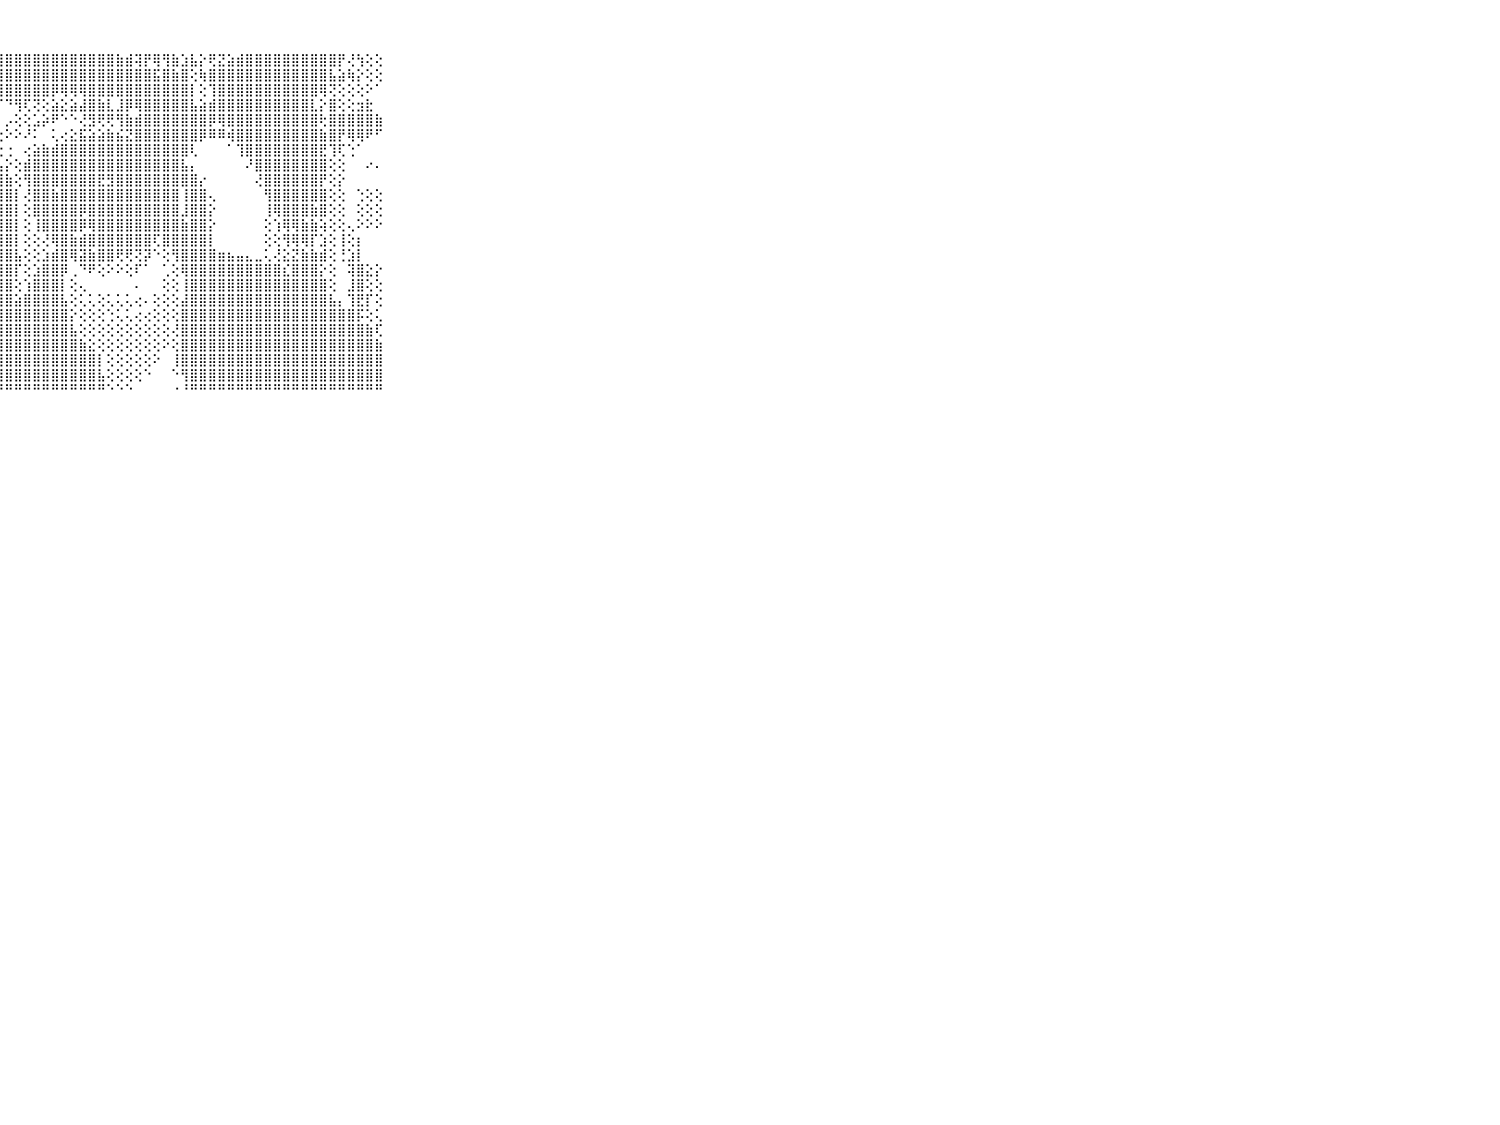

⠀⠀⠀⠀⠀⠀⠀⠀⠀⠀⠀⢜⢵⣝⣝⣞⢷⣽⣽⣿⣿⣿⣿⣿⣿⣿⣿⣿⣿⣿⣿⣿⣿⣿⣿⣿⣿⣿⣿⣿⣷⣾⢽⡟⢿⢻⣷⣱⣧⡕⢟⣝⣵⣾⣿⣿⣿⣿⣿⣿⣿⣿⣿⣿⡟⢜⢳⢕⢕⠀⠀⠀⠀⠀⠀⠀⠀⠀⠀⠀⠀
⠀⠀⠀⠀⠀⠀⠀⠀⠀⠀⠀⢜⣸⡿⢿⣿⣿⣿⣿⣿⣿⣿⣿⣿⣿⣿⣿⣿⣿⣿⣿⣿⣿⣿⣿⣿⣿⣿⣿⣿⣿⣿⣿⣿⣯⣿⣷⣿⢕⢷⣿⣿⣿⣿⣿⣿⣿⣿⣿⣿⣿⣿⣿⣧⣵⢷⡕⢕⢕⠀⠀⠀⠀⠀⠀⠀⠀⠀⠀⠀⠀
⠀⠀⠀⠀⠀⠀⠀⠀⠀⠀⠀⢕⢫⢝⣝⣽⣯⡵⢽⢿⡿⢿⣿⣿⣿⣿⣿⣿⣿⣿⣿⣿⣿⡿⢿⢿⢿⣿⣿⣿⣿⣿⣿⣿⣿⣿⣿⣿⡇⢕⢹⣿⣿⣿⣿⣿⣿⣿⣿⣿⣿⣿⢿⢝⢕⢕⢕⠕⠁⠀⠀⠀⠀⠀⠀⠀⠀⠀⠀⠀⠀
⠀⠀⠀⠀⠀⠀⠀⠀⠀⠀⠀⢕⢵⡼⢼⢮⢹⢏⢝⢝⢜⠙⠁⠁⠁⠁⠁⠈⠙⢻⢏⢝⢕⣵⣕⣵⣼⣿⣷⣇⣸⡿⢿⣿⣿⣿⣿⣿⣧⣵⣾⣿⣿⣿⣿⣿⣿⣿⣿⣿⣿⣇⡕⣿⢕⢕⣲⣗⠀⠀⠀⠀⠀⠀⠀⠀⠀⠀⠀⠀⠀
⠀⠀⠀⠀⠀⠀⠀⠀⠀⠀⠀⢕⢕⢕⢕⢕⢕⢕⢕⠗⢶⣤⣀⢀⠀⠀⠀⠀⡠⢕⢕⣡⡵⠟⠑⠑⢜⣻⢟⢟⢻⣷⣾⣿⣿⣿⣿⣿⣿⣿⡿⢿⣿⣿⣿⣿⣿⣿⣿⣿⣿⣿⢗⣿⣿⣿⣿⣿⣷⠀⠀⠀⠀⠀⠀⠀⠀⠀⠀⠀⠀
⠀⠀⠀⠀⠀⠀⠀⠀⠀⠀⠀⢕⢕⢕⢕⢕⢕⢕⠁⠄⢄⢜⢿⣷⣦⡀⢀⢕⠕⠕⠜⠅⠀⢅⢔⣕⣯⣵⣵⣷⣮⣝⣿⣿⣿⣿⣿⣿⣿⡿⠿⠿⢾⣿⣿⣿⣿⣿⣿⣿⣿⣿⣷⣿⡟⢿⢿⠟⠋⠀⠀⠀⠀⠀⠀⠀⠀⠀⠀⠀⠀
⠀⠀⠀⠀⠀⠀⠀⠀⠀⠀⠀⢕⢕⢕⢕⢕⢕⠁⠀⠀⠀⠀⠀⢹⣿⣿⣧⢕⢐⠀⢔⣵⣷⣾⣿⣿⣿⣿⣿⣿⣿⣿⣿⣿⣿⣿⣿⣿⢇⠀⠀⠀⠁⢹⣿⣿⣿⣿⣿⣿⣿⣿⣟⢹⢏⢑⠁⠀⠀⠀⠀⠀⠀⠀⠀⠀⠀⠀⠀⠀⠀
⠀⠀⠀⠀⠀⠀⠀⠀⠀⠀⠀⢕⢕⢕⢕⢕⢕⠀⠀⠀⠀⠀⠀⠀⢹⣿⣿⣧⡕⢕⣾⣿⣿⣿⣿⣿⣿⣿⣿⣿⣿⣿⣿⣿⣿⣿⣿⣧⡄⠀⠀⠀⠀⠀⠜⣿⣿⣿⣿⣿⣿⣿⣿⢕⢕⠀⠀⠔⠄⠀⠀⠀⠀⠀⠀⠀⠀⠀⠀⠀⠀
⠀⠀⠀⠀⠀⠀⠀⠀⠀⠀⠀⢕⢕⢕⢕⢕⢕⠀⠀⠀⠀⠀⠀⠀⠁⢿⣿⣿⣷⢕⢻⣿⣿⣿⣿⣿⣿⣿⣟⣻⣿⣿⣿⣿⣿⣿⣿⣿⣿⡔⠀⠀⠀⠀⠀⢜⣿⣿⣿⣿⣿⣿⡟⢕⡕⠀⠀⠀⠀⠀⠀⠀⠀⠀⠀⠀⠀⠀⠀⠀⠀
⠀⠀⠀⠀⠀⠀⠀⠀⠀⠀⠀⢕⢕⢕⢕⢕⢕⢔⢅⢔⢔⢔⢔⢔⢔⢸⣿⣿⣿⡇⢜⣿⣿⣷⣿⣿⣿⣿⣿⣿⣿⣿⣿⣿⣿⣿⣿⢸⣿⣿⢄⠀⠀⠀⠀⠀⢻⣿⣿⣿⣿⣿⣿⢕⢕⠀⢑⢕⢕⠀⠀⠀⠀⠀⠀⠀⠀⠀⠀⠀⠀
⠀⠀⠀⠀⠀⠀⠀⠀⠀⠀⠀⢕⢕⢕⢕⢕⢕⣕⣱⣵⣷⣷⣾⣿⣿⣿⣿⣿⣿⡇⢕⣿⣿⣿⣿⣿⡿⣿⣿⣿⣿⣿⣿⣿⣿⣿⣿⣸⣿⣿⡕⠀⠀⠀⠀⠀⢸⢿⣿⣿⣿⣷⣿⢕⢕⠀⢕⢕⢕⠀⠀⠀⠀⠀⠀⠀⠀⠀⠀⠀⠀
⠀⠀⠀⠀⠀⠀⠀⠀⠀⠀⠀⢕⢕⢕⢕⢕⣿⣿⣿⣿⣿⣿⣿⣿⣿⣿⣿⣿⣿⡇⢕⢸⣿⣿⣿⣿⡿⢿⣿⣿⣿⣿⣿⣿⣿⣿⣿⣷⣿⣿⡕⠀⠀⠀⠀⠀⢕⢱⢿⢿⣷⣷⢵⢕⢕⢄⠕⠕⠕⠀⠀⠀⠀⠀⠀⠀⠀⠀⠀⠀⠀
⠀⠀⠀⠀⠀⠀⠀⠀⠀⠀⠀⢕⢕⢕⣕⣕⣾⣿⣿⣿⣿⣿⣿⣿⣿⣿⣿⣿⣿⡇⢕⢕⢜⢿⣿⣷⣾⣿⣿⣿⣿⣿⣿⣿⢏⣿⣿⣿⣿⣿⡇⠀⠀⠀⠀⠀⢕⢕⢻⢿⢿⡏⣱⢕⢸⢕⡆⠀⠀⠀⠀⠀⠀⠀⠀⠀⠀⠀⠀⠀⠀
⠀⠀⠀⠀⠀⠀⠀⠀⠀⠀⠀⢕⢕⢕⢕⢕⣻⣿⣿⣿⣿⣿⣿⣿⣿⣿⣿⣿⣿⣧⢕⢕⣱⣾⣿⢿⣽⣷⣿⣿⢟⢟⢝⡽⠑⢕⢻⣿⣿⣿⣿⣶⣦⣤⣄⣀⢅⢜⣕⣝⣷⣷⣾⢕⢘⣱⡇⠀⠀⠀⠀⠀⠀⠀⠀⠀⠀⠀⠀⠀⠀
⠀⠀⠀⠀⠀⠀⠀⠀⠀⠀⠀⢕⢕⢕⢜⡕⣿⣿⣿⣿⣿⣿⣿⣿⣿⣿⣿⣿⣿⡏⢕⣱⣿⣿⡿⢀⠙⠟⢕⠕⠕⢕⠏⠁⠀⢁⢕⢿⣿⣿⣿⣿⣿⣿⣿⣿⣿⣿⣎⣿⣿⣿⡕⢕⠀⢽⣿⣕⡕⠀⠀⠀⠀⠀⠀⠀⠀⠀⠀⠀⠀
⠀⠀⠀⠀⠀⠀⠀⠀⠀⠀⠀⢕⢕⢕⢕⢕⢟⣿⣿⣿⣿⣿⣿⣿⣿⣿⣿⣿⣿⢕⢱⣿⣿⣿⡇⢕⢄⠀⠀⠀⠀⠀⠄⠀⠀⢕⢕⢸⣿⣿⣿⣿⣿⣿⣿⣿⣿⣿⣿⣿⣿⣿⣿⢕⠀⣸⣿⢕⢕⠀⠀⠀⠀⠀⠀⠀⠀⠀⠀⠀⠀
⠀⠀⠀⠀⠀⠀⠀⠀⠀⠀⠀⢕⢕⢗⢇⣗⣇⣿⣿⣿⣿⣿⣿⣿⣿⣿⣿⣿⣿⣵⣿⣿⣿⣿⣧⢕⢅⢅⢕⢅⢅⢅⢔⠄⢕⢕⢕⣼⣿⣿⣿⣿⣿⣿⣿⣿⣿⣿⣿⣿⣿⣿⣿⣧⡄⢹⣟⡏⢕⠀⠀⠀⠀⠀⠀⠀⠀⠀⠀⠀⠀
⠀⠀⠀⠀⠀⠀⠀⠀⠀⠀⠀⢕⣝⣹⣵⣵⣽⣿⣿⣿⣿⣿⣿⣿⣿⣿⣿⣿⣿⣿⣿⣿⣿⣿⣿⡕⢕⢕⢕⢑⢅⢅⢔⢔⢕⢕⢕⣿⣿⣿⣿⣿⣿⣿⣿⣿⣿⣿⣿⣿⣿⣿⣿⣿⣿⣿⡯⢕⢅⠀⠀⠀⠀⠀⠀⠀⠀⠀⠀⠀⠀
⠀⠀⠀⠀⠀⠀⠀⠀⠀⠀⠀⢱⢵⢕⢟⢟⣻⣿⣿⣿⣿⣿⣿⣿⣿⣿⣿⣿⣿⣿⣿⣿⣿⣿⣿⣧⢕⢕⢕⢕⢕⢕⢕⢕⢕⢕⢜⣿⣿⣿⣿⣿⣿⣿⣿⣿⣿⣿⣿⣿⣿⣿⣿⣿⣿⣿⣿⣷⢏⠀⠀⠀⠀⠀⠀⠀⠀⠀⠀⠀⠀
⠀⠀⠀⠀⠀⠀⠀⠀⠀⠀⠀⢱⣗⣜⣿⣿⣿⣿⣿⣿⣿⣿⣿⣿⣿⣿⣿⣿⣿⣿⣿⣿⣿⣿⣿⣿⣷⣕⢕⢕⢕⢕⢕⢕⢕⠕⢕⣿⣿⣿⣿⣿⣿⣿⣿⣿⣿⣿⣿⣿⣿⣿⣿⣿⣿⣿⣿⣿⣷⠀⠀⠀⠀⠀⠀⠀⠀⠀⠀⠀⠀
⠀⠀⠀⠀⠀⠀⠀⠀⠀⠀⠀⣽⣽⣷⣾⣿⣿⣿⣿⣿⣿⣿⣿⣿⣿⣿⣿⣿⣿⣿⣿⣿⣿⣿⣿⣿⣿⣿⡇⢕⢕⢕⢕⢕⠕⠀⢸⣿⣿⣿⣿⣿⣿⣿⣿⣿⣿⣿⣿⣿⣿⣿⣿⣿⣿⣿⣿⣿⣿⠀⠀⠀⠀⠀⠀⠀⠀⠀⠀⠀⠀
⠀⠀⠀⠀⠀⠀⠀⠀⠀⠀⠀⢿⢿⢟⣿⣿⣿⣿⣿⣿⣿⣿⣿⣿⣿⣿⣿⣿⣿⣿⣿⣿⣿⣿⣿⣿⣿⣿⣧⢕⢕⢕⢕⠑⠀⠀⠑⢻⣿⣿⣿⣿⣿⣿⣿⣿⣿⣿⣿⣿⣿⣿⣿⣿⣿⣿⣿⣿⣿⠀⠀⠀⠀⠀⠀⠀⠀⠀⠀⠀⠀
⠀⠀⠀⠀⠀⠀⠀⠀⠀⠀⠀⠘⠓⠋⠙⠙⠛⠛⠛⠛⠛⠛⠛⠛⠛⠛⠛⠛⠛⠛⠛⠛⠛⠛⠛⠛⠛⠛⠛⠑⠑⠑⠀⠀⠀⠀⠐⠘⠛⠛⠛⠛⠛⠛⠛⠛⠛⠛⠛⠛⠛⠛⠛⠛⠛⠛⠛⠛⠛⠀⠀⠀⠀⠀⠀⠀⠀⠀⠀⠀⠀